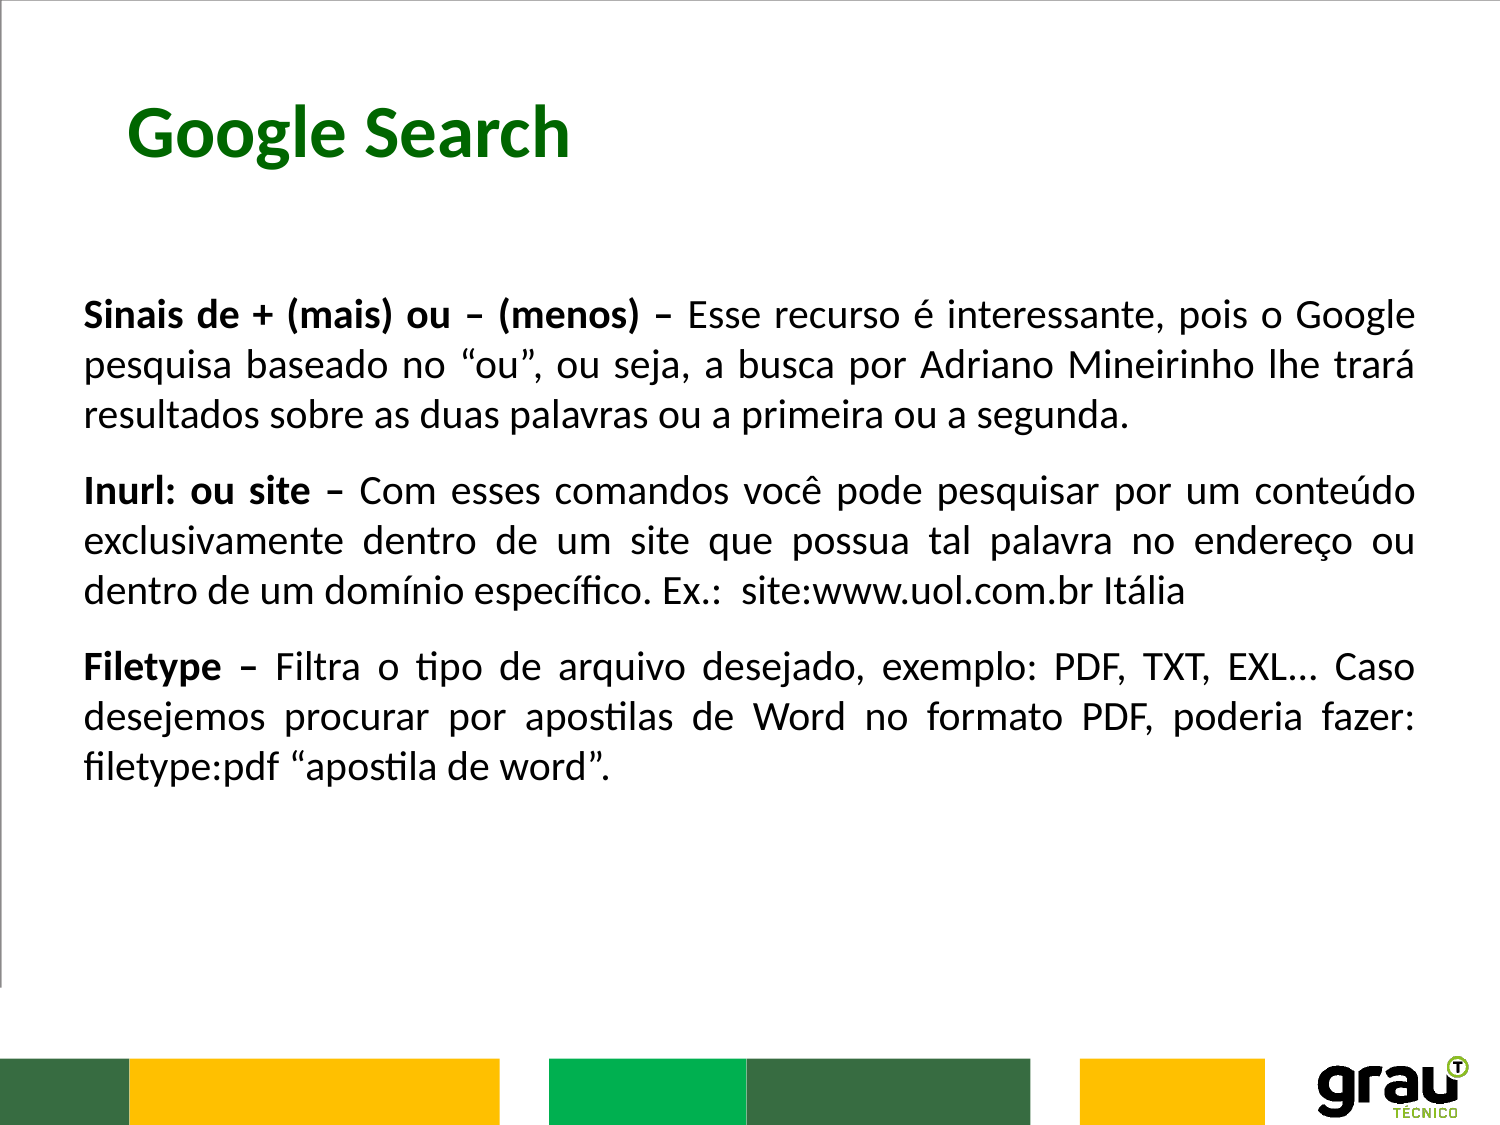

Google Search
Sinais de + (mais) ou – (menos) – Esse recurso é interessante, pois o Google pesquisa baseado no “ou”, ou seja, a busca por Adriano Mineirinho lhe trará resultados sobre as duas palavras ou a primeira ou a segunda.

Inurl: ou site – Com esses comandos você pode pesquisar por um conteúdo exclusivamente dentro de um site que possua tal palavra no endereço ou dentro de um domínio específico. Ex.:  site:www.uol.com.br Itália

Filetype – Filtra o tipo de arquivo desejado, exemplo: PDF, TXT, EXL... Caso desejemos procurar por apostilas de Word no formato PDF, poderia fazer: filetype:pdf “apostila de word”.